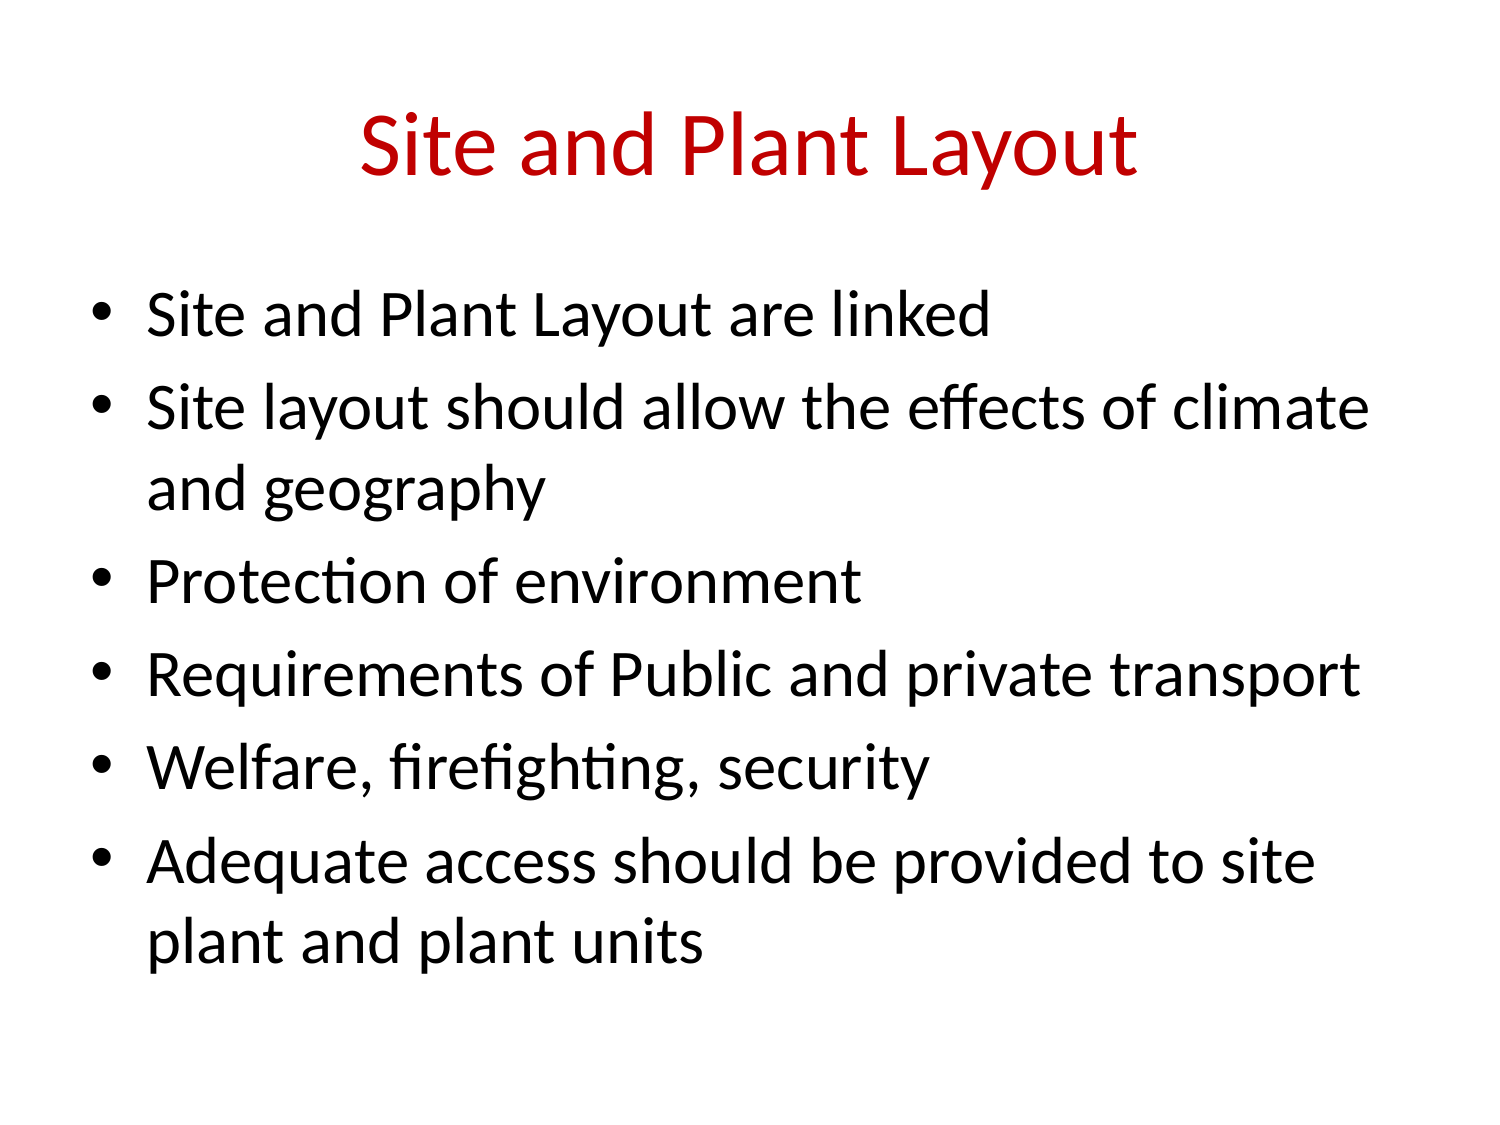

# Site and Plant Layout
Site and Plant Layout are linked
Site layout should allow the effects of climate and geography
Protection of environment
Requirements of Public and private transport
Welfare, firefighting, security
Adequate access should be provided to site plant and plant units